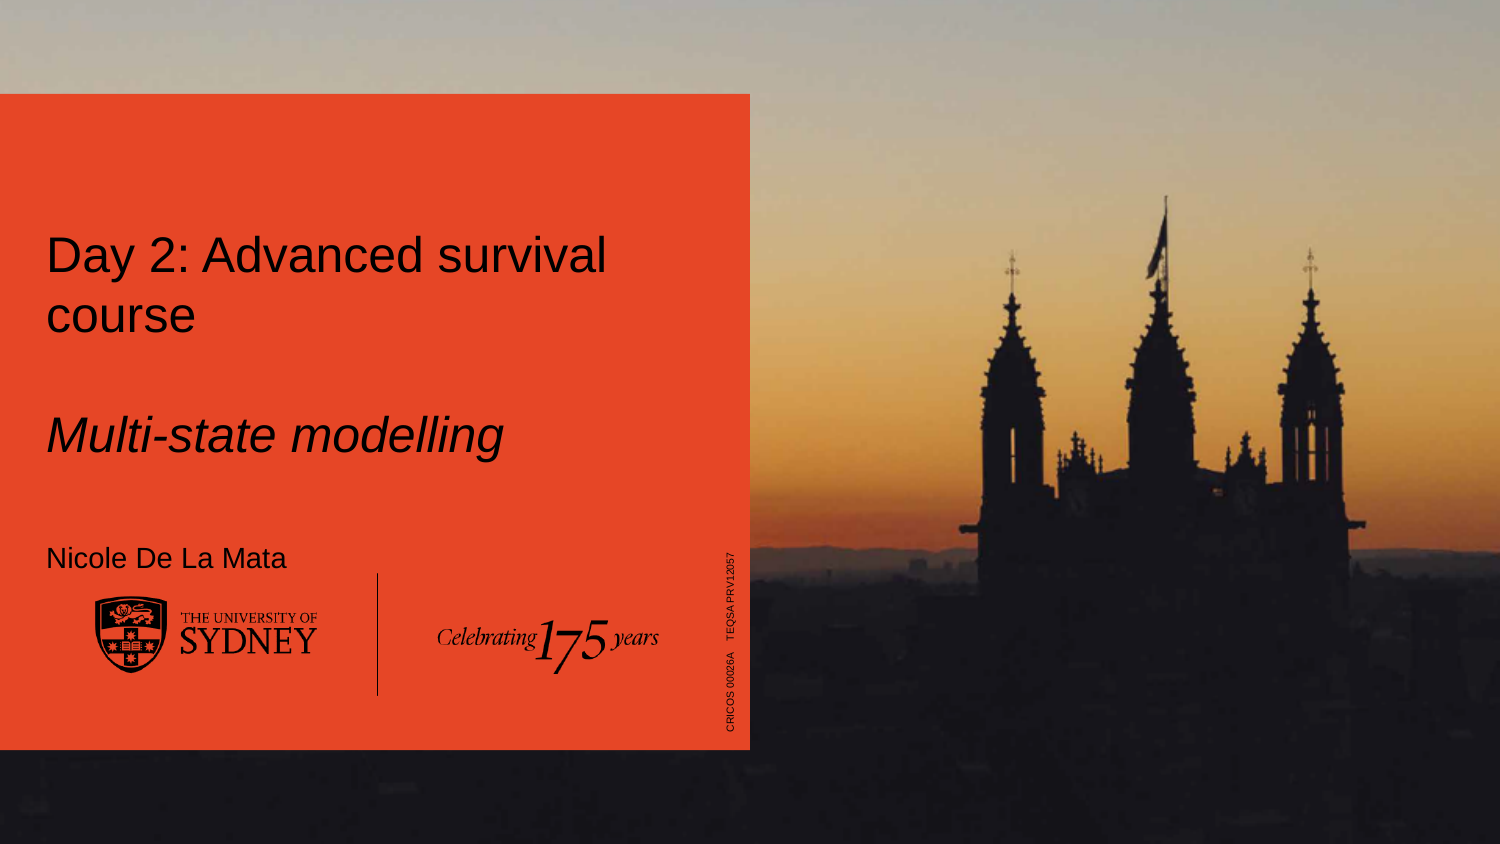

# Day 2: Advanced survival course Multi-state modelling
Nicole De La Mata